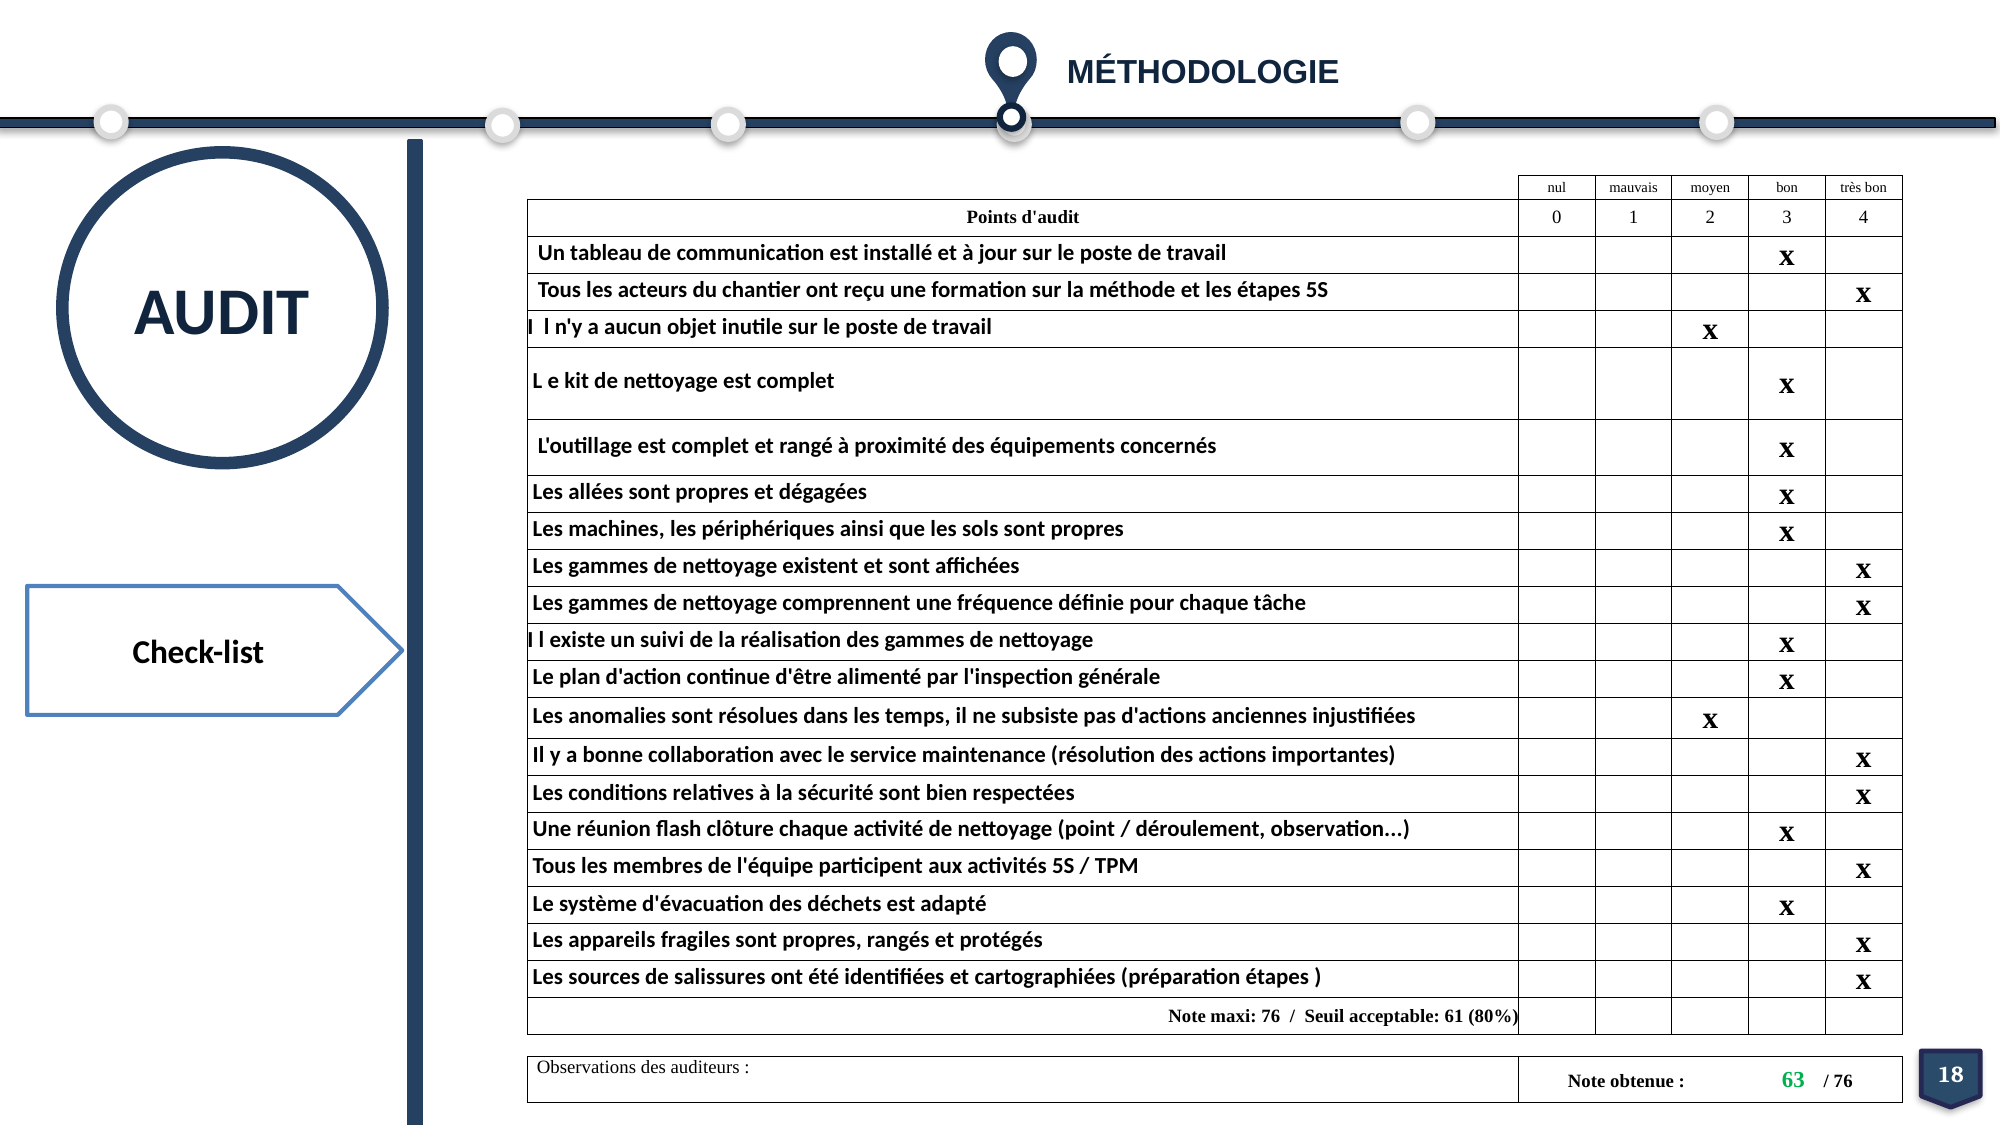

MÉTHODOLOGIE

AUDIT
|  | nul | mauvais | moyen | bon | très bon |
| --- | --- | --- | --- | --- | --- |
| Points d'audit | 0 | 1 | 2 | 3 | 4 |
| Un tableau de communication est installé et à jour sur le poste de travail |  |  |  | x |  |
| Tous les acteurs du chantier ont reçu une formation sur la méthode et les étapes 5S |  |  |  |  | x |
| I l n'y a aucun objet inutile sur le poste de travail |  |  | x |  |  |
| L e kit de nettoyage est complet |  |  |  | x |  |
| L'outillage est complet et rangé à proximité des équipements concernés |  |  |  | x |  |
| Les allées sont propres et dégagées |  |  |  | x |  |
| Les machines, les périphériques ainsi que les sols sont propres |  |  |  | x |  |
| Les gammes de nettoyage existent et sont affichées |  |  |  |  | x |
| Les gammes de nettoyage comprennent une fréquence définie pour chaque tâche |  |  |  |  | x |
| I l existe un suivi de la réalisation des gammes de nettoyage |  |  |  | x |  |
| Le plan d'action continue d'être alimenté par l'inspection générale |  |  |  | x |  |
| Les anomalies sont résolues dans les temps, il ne subsiste pas d'actions anciennes injustifiées |  |  | x |  |  |
| Il y a bonne collaboration avec le service maintenance (résolution des actions importantes) |  |  |  |  | x |
| Les conditions relatives à la sécurité sont bien respectées |  |  |  |  | x |
| Une réunion flash clôture chaque activité de nettoyage (point / déroulement, observation...) |  |  |  | x |  |
| Tous les membres de l'équipe participent aux activités 5S / TPM |  |  |  |  | x |
| Le système d'évacuation des déchets est adapté |  |  |  | x |  |
| Les appareils fragiles sont propres, rangés et protégés |  |  |  |  | x |
| Les sources de salissures ont été identifiées et cartographiées (préparation étapes ) |  |  |  |  | x |
| Note maxi: 76 / Seuil acceptable: 61 (80%) |  |  |  |  |  |
|  |  |  |  |  |  |
| Observations des auditeurs : | Note obtenue : 63 / 76 |  |  |  |  |

Check-list

18